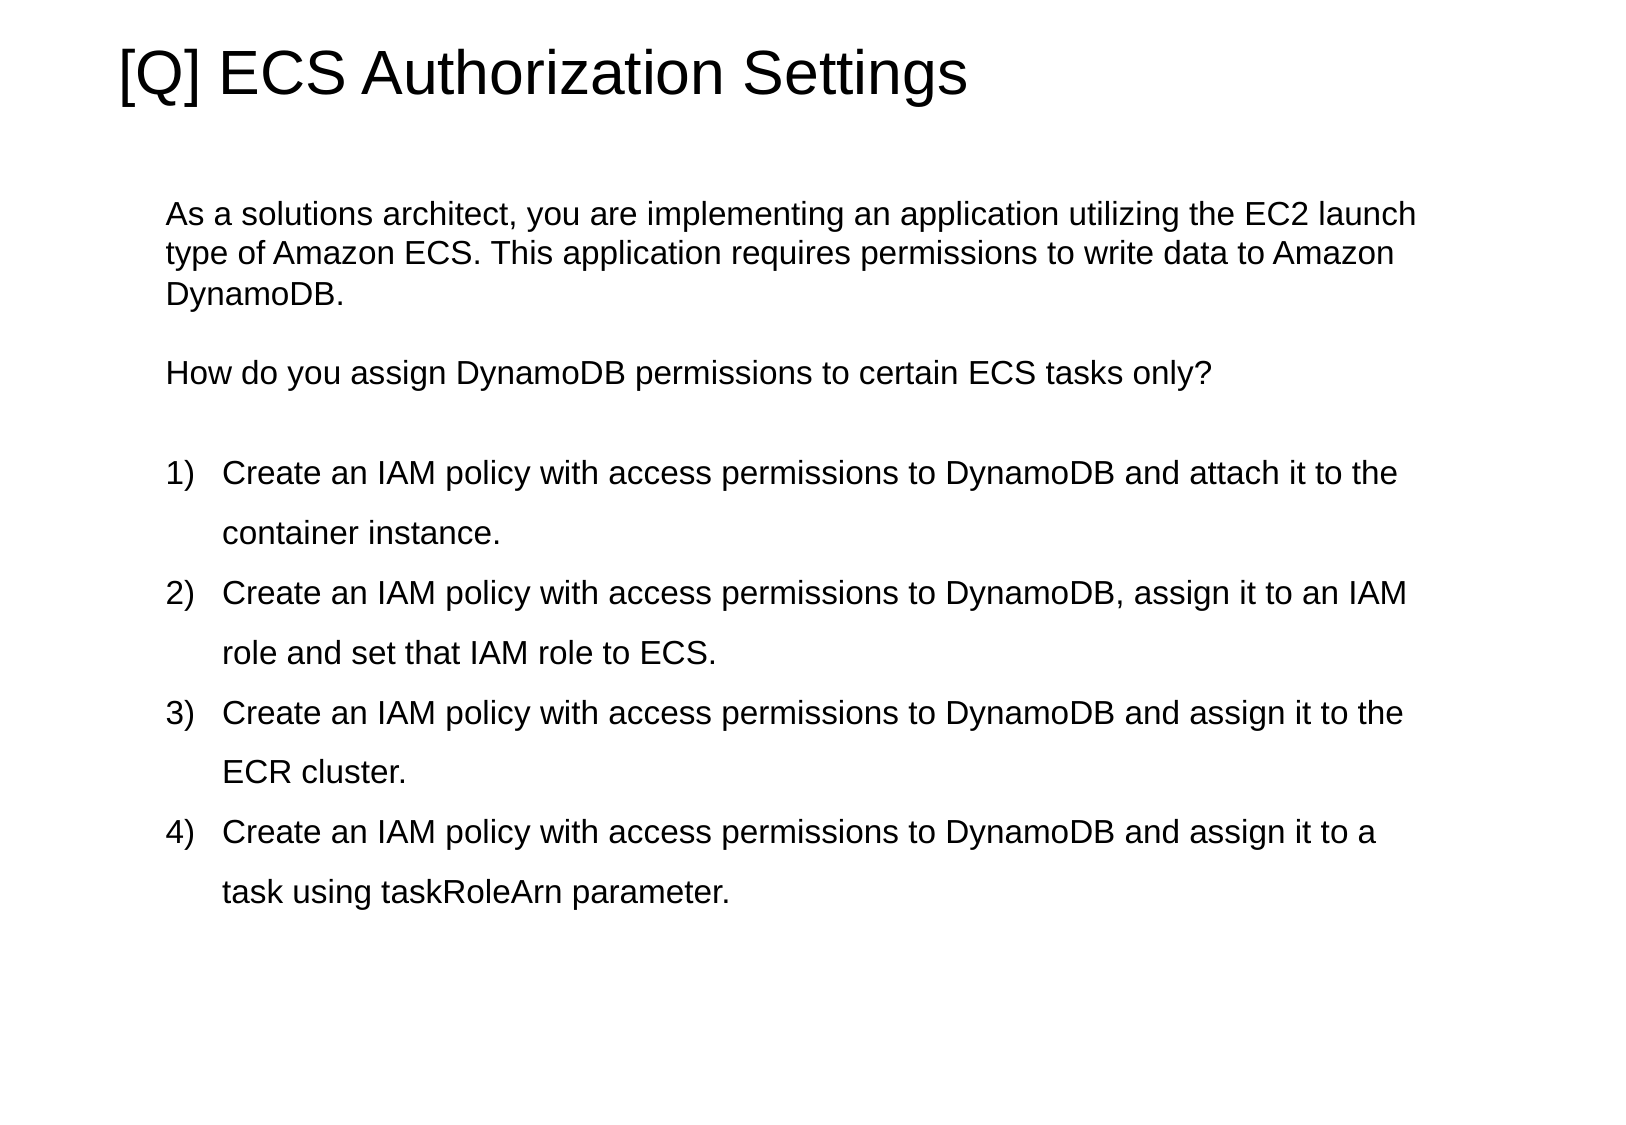

[Q] ECS Authorization Settings
As a solutions architect, you are implementing an application utilizing the EC2 launch type of Amazon ECS. This application requires permissions to write data to Amazon DynamoDB.

How do you assign DynamoDB permissions to certain ECS tasks only?

Create an IAM policy with access permissions to DynamoDB and attach it to the container instance.
Create an IAM policy with access permissions to DynamoDB, assign it to an IAM role and set that IAM role to ECS.
Create an IAM policy with access permissions to DynamoDB and assign it to the ECR cluster.
Create an IAM policy with access permissions to DynamoDB and assign it to a task using taskRoleArn parameter.